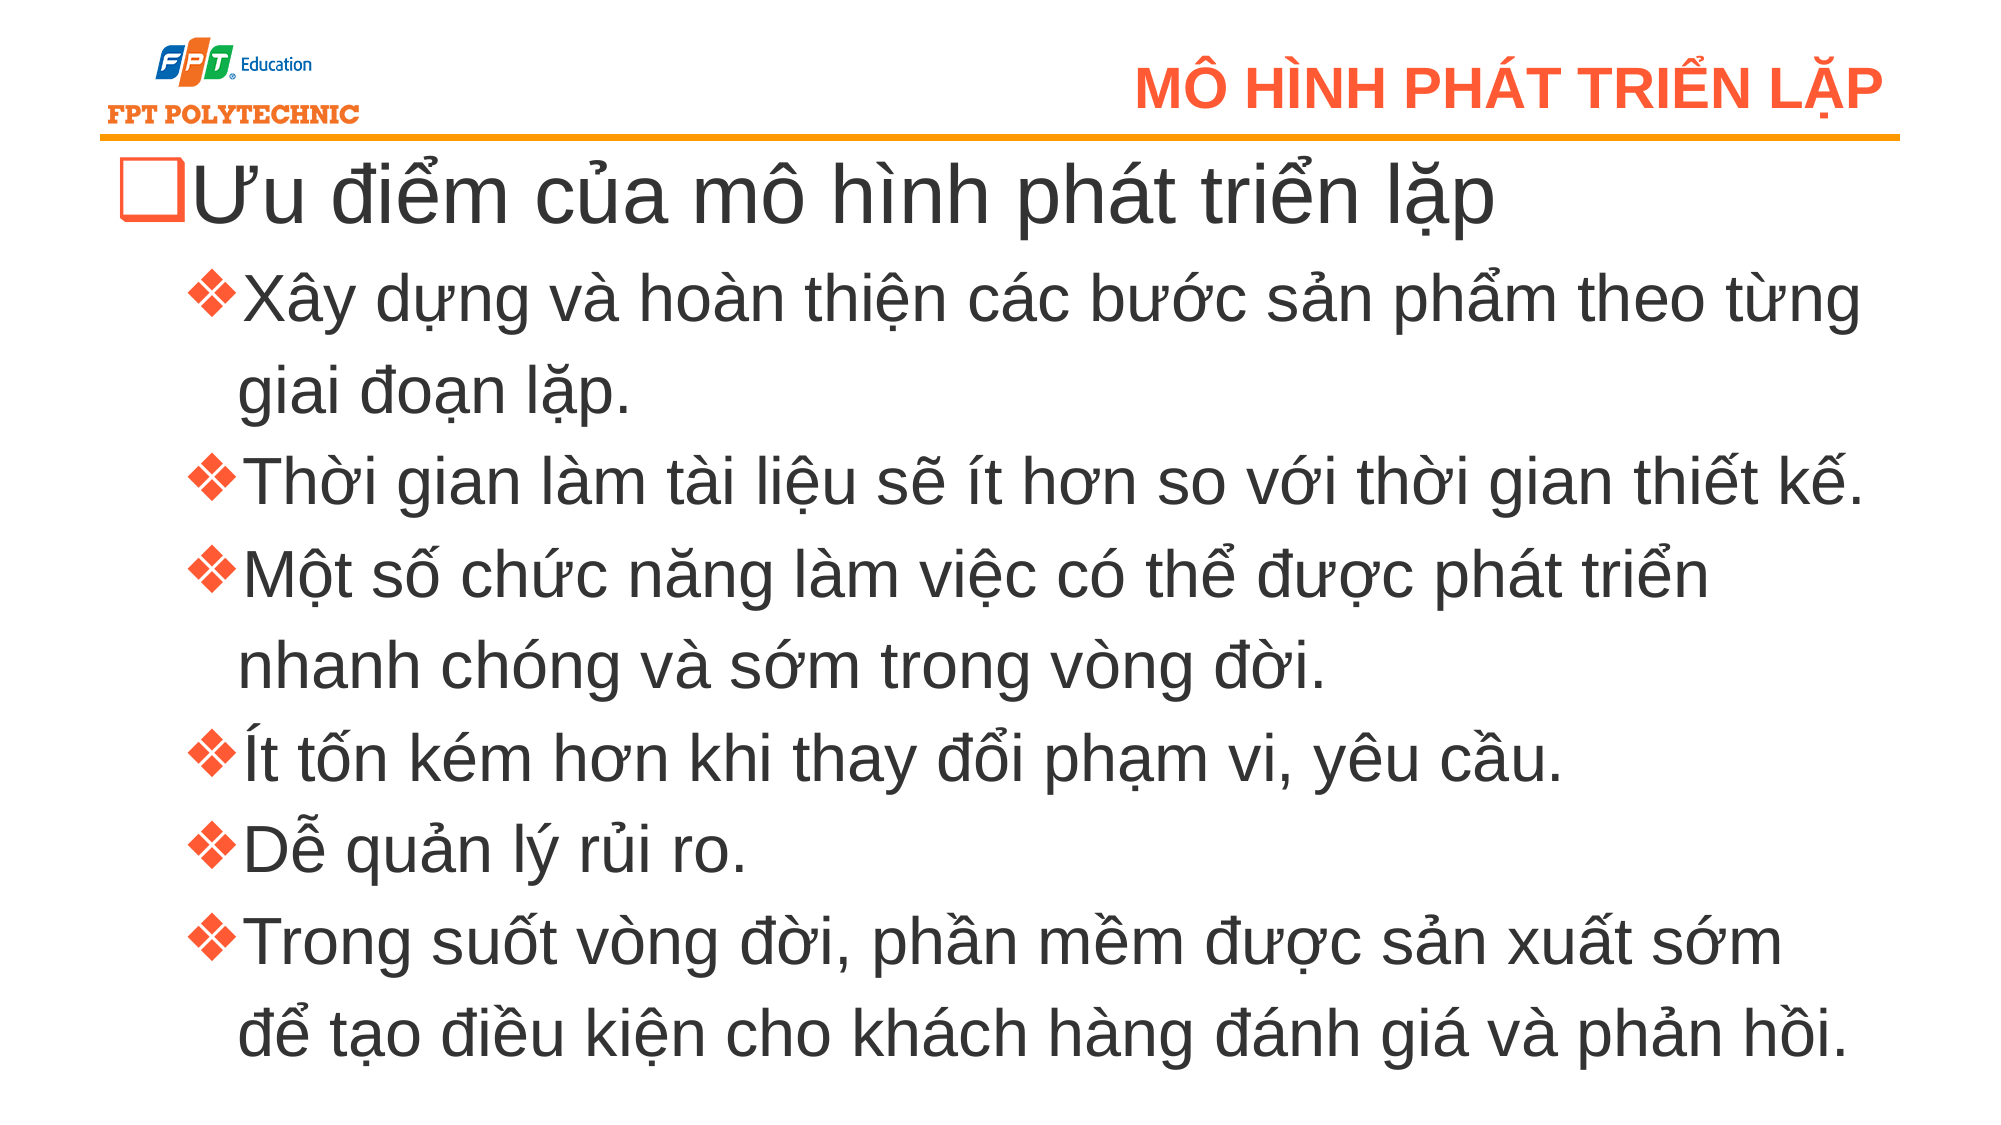

# Mô hình phát triển lặp
Ưu điểm của mô hình phát triển lặp
Xây dựng và hoàn thiện các bước sản phẩm theo từng giai đoạn lặp.
Thời gian làm tài liệu sẽ ít hơn so với thời gian thiết kế.
Một số chức năng làm việc có thể được phát triển nhanh chóng và sớm trong vòng đời.
Ít tốn kém hơn khi thay đổi phạm vi, yêu cầu.
Dễ quản lý rủi ro.
Trong suốt vòng đời, phần mềm được sản xuất sớm để tạo điều kiện cho khách hàng đánh giá và phản hồi.